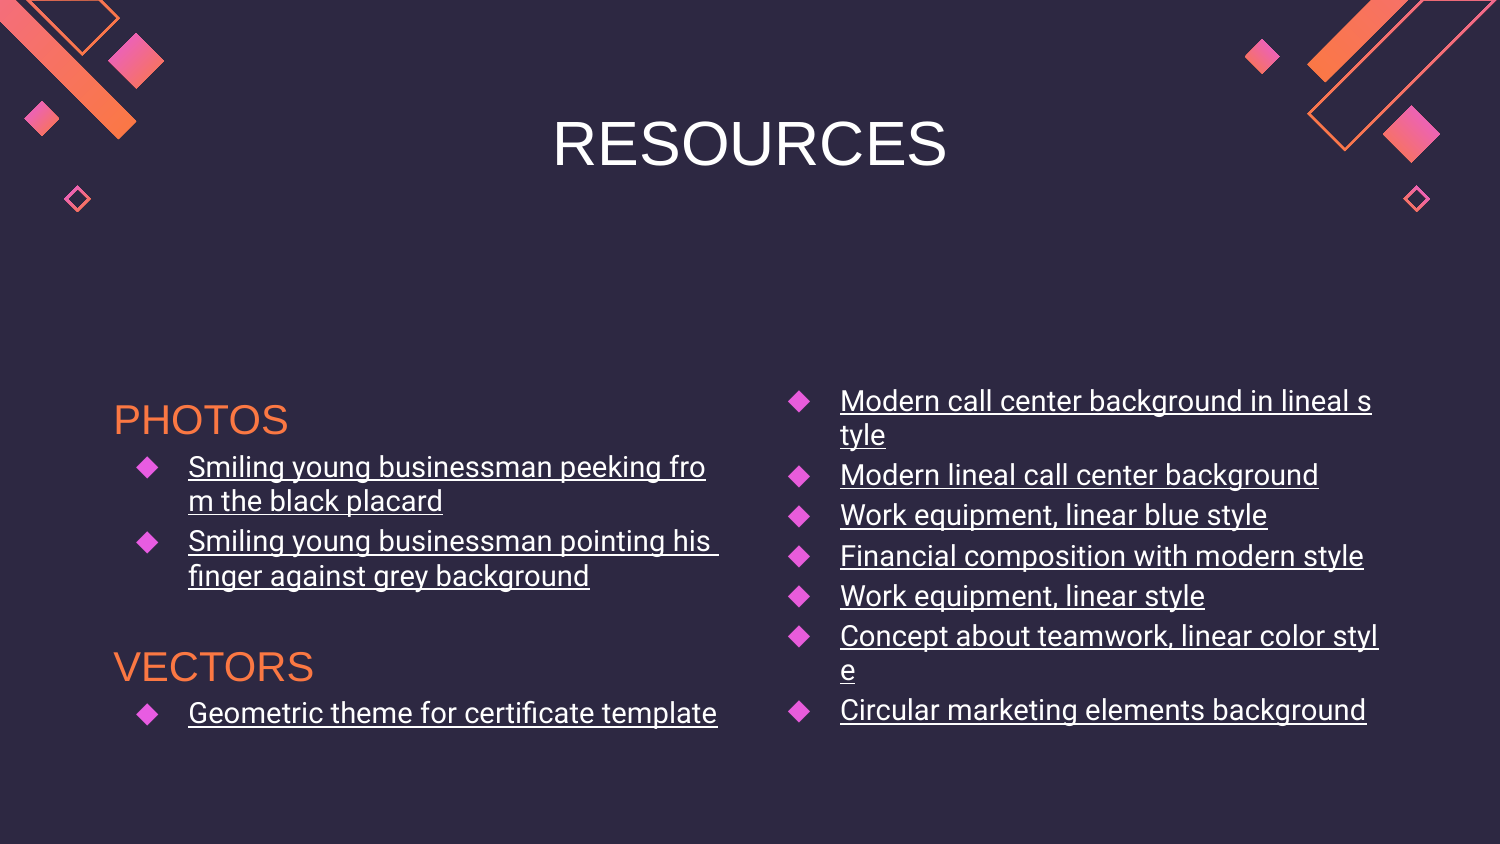

# RESOURCES
Did you like the resources on this template? Get them for free at our other websites:
Modern call center background in lineal style
Modern lineal call center background
Work equipment, linear blue style
Financial composition with modern style
Work equipment, linear style
Concept about teamwork, linear color style
Circular marketing elements background

PHOTOS
Smiling young businessman peeking from the black placard
Smiling young businessman pointing his finger against grey background

VECTORS
Geometric theme for certificate template